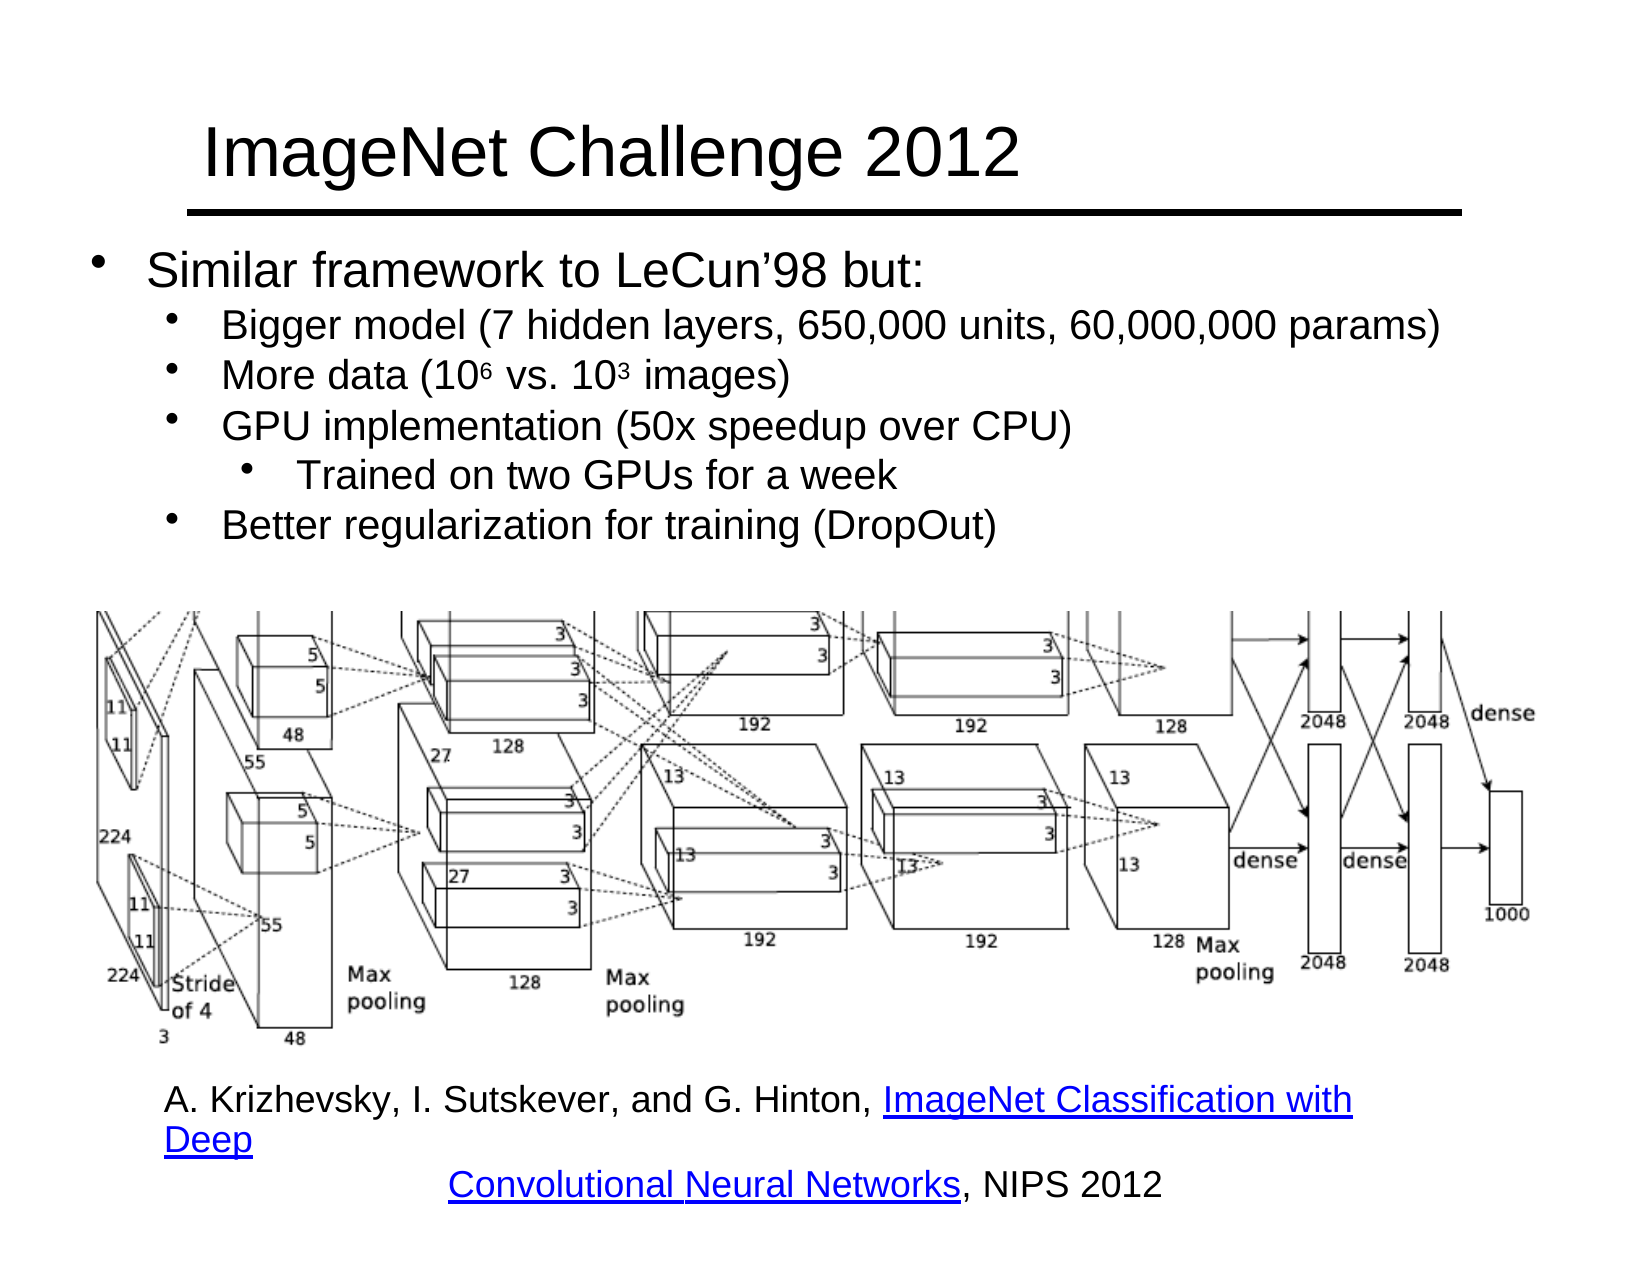

# ImageNet Challenge 2012
Similar framework to LeCun’98 but:
Bigger model (7 hidden layers, 650,000 units, 60,000,000 params)
More data (106  vs. 103  images)
GPU implementation (50x speedup over CPU)
Trained on two GPUs for a week
Better regularization for training (DropOut)

A. Krizhevsky, I. Sutskever, and G. Hinton, ImageNet Classification with Deep
Convolutional Neural Networks, NIPS 2012